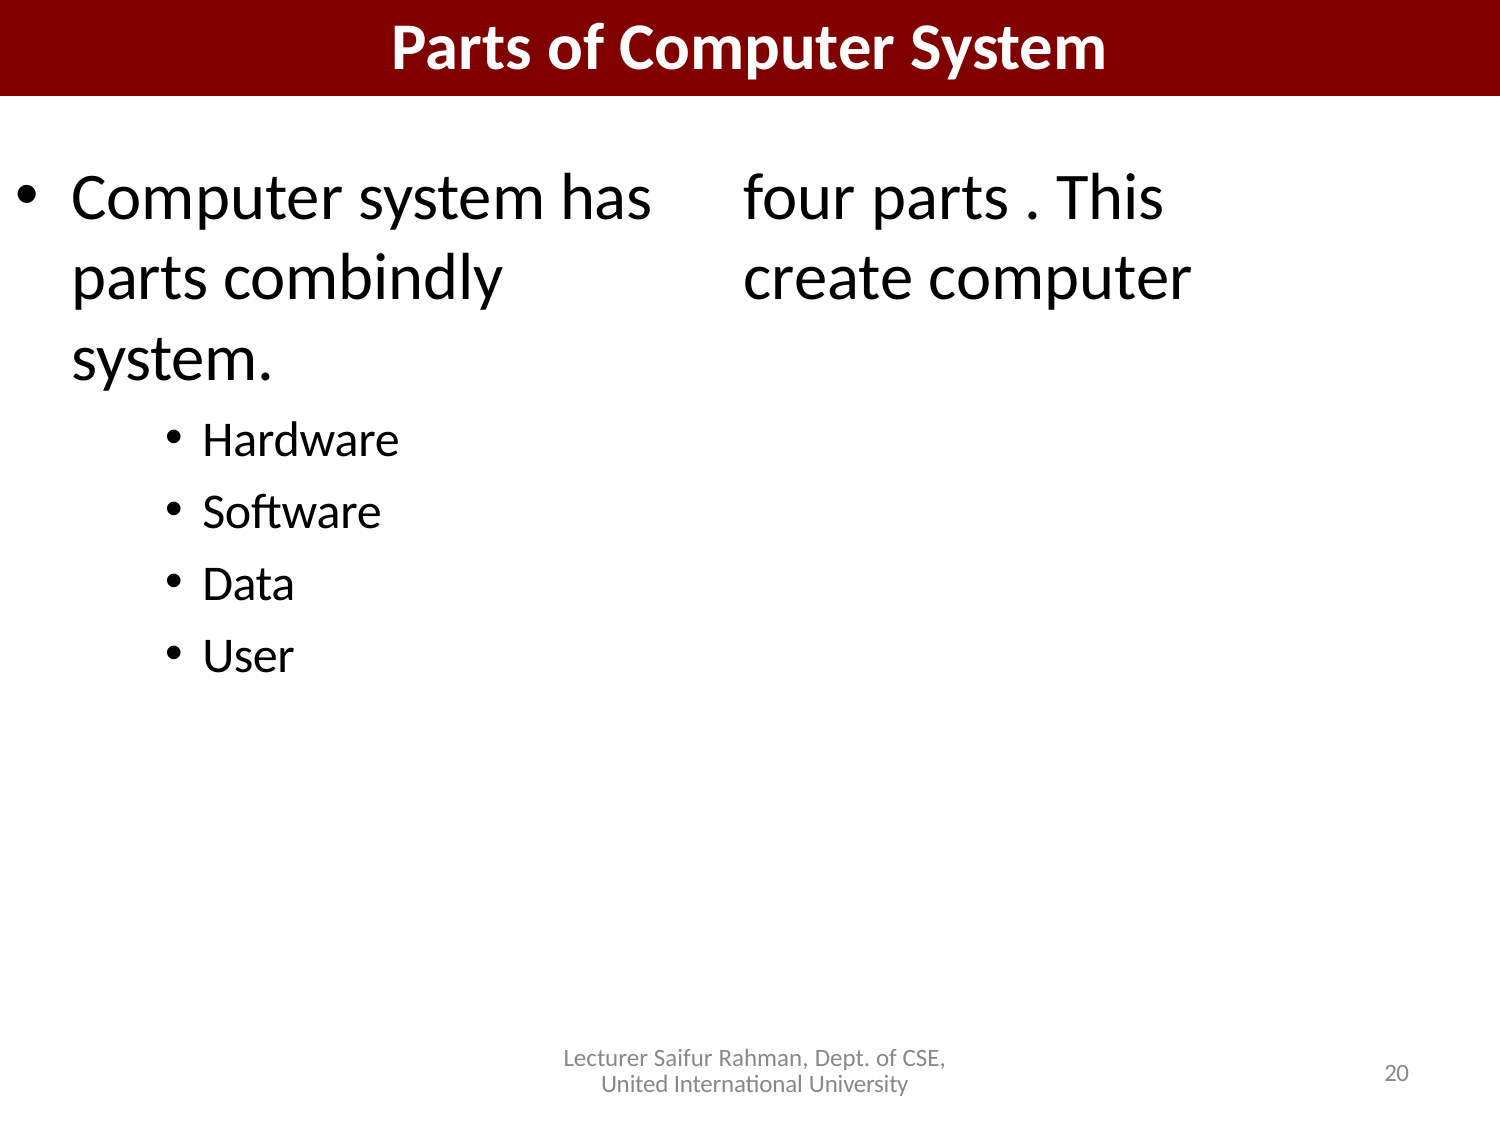

# Parts of Computer System
Computer system has	four parts . This parts combindly	create computer system.
Hardware
Software
Data
User
20
Lecturer Saifur Rahman, Dept. of CSE, United International University